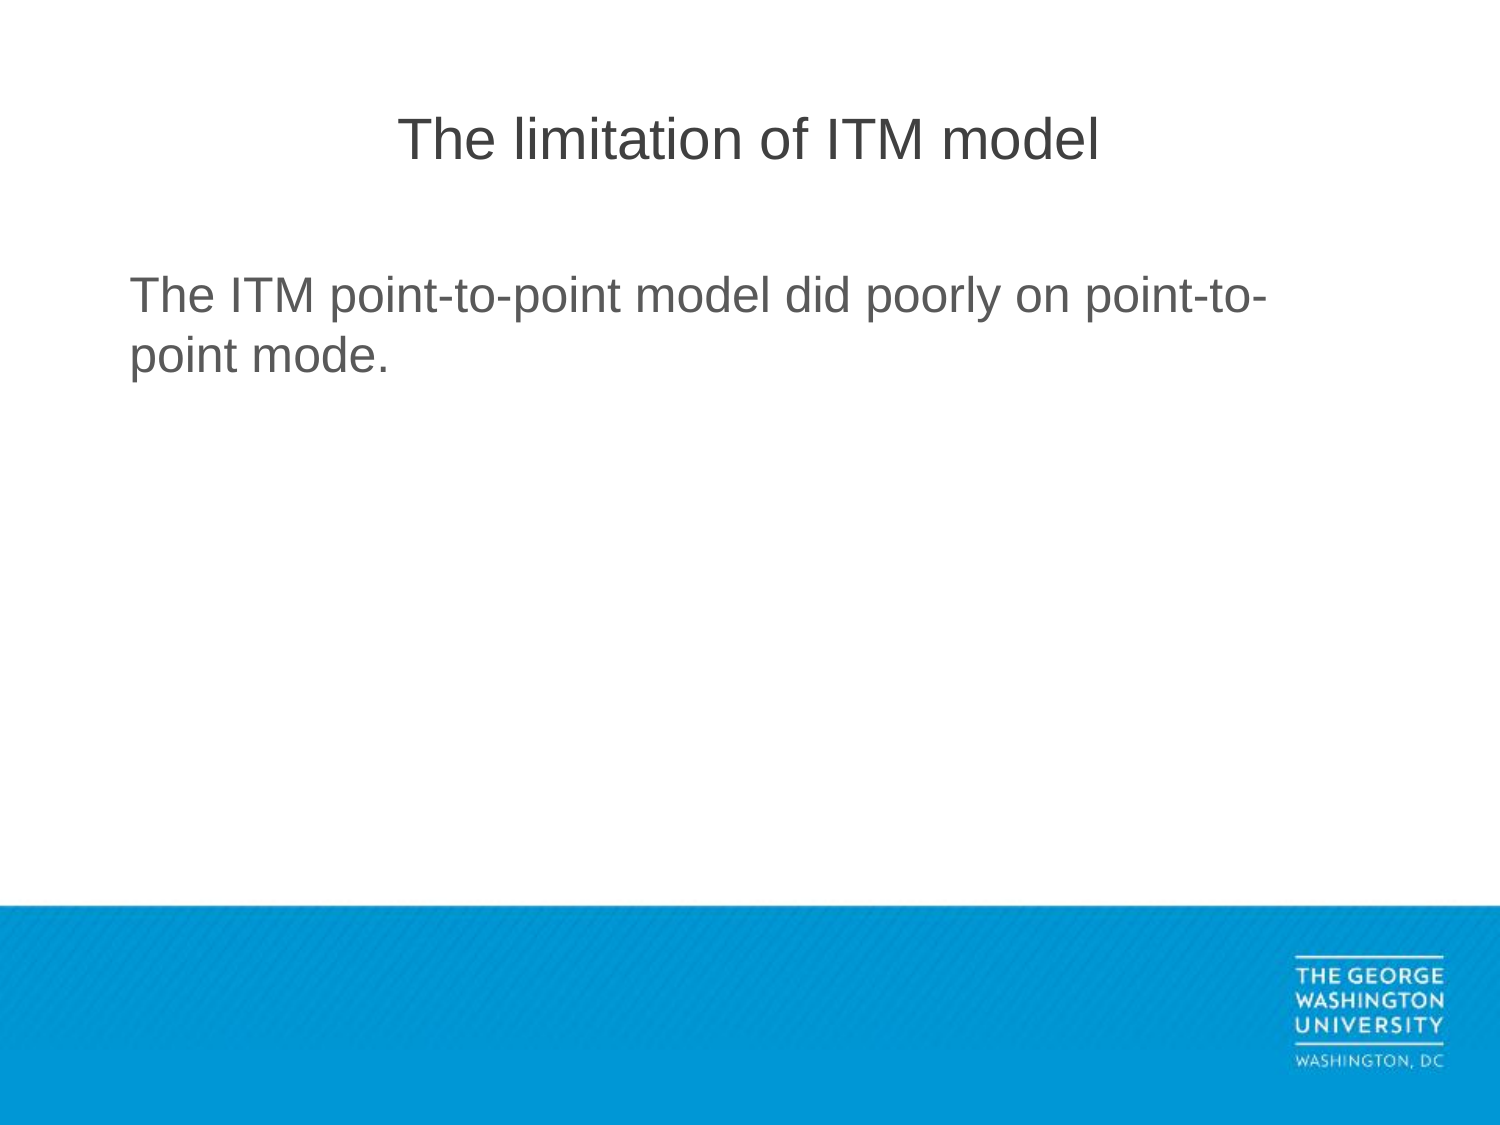

# The limitation of ITM model
The ITM point-to-point model did poorly on point-to-point mode.